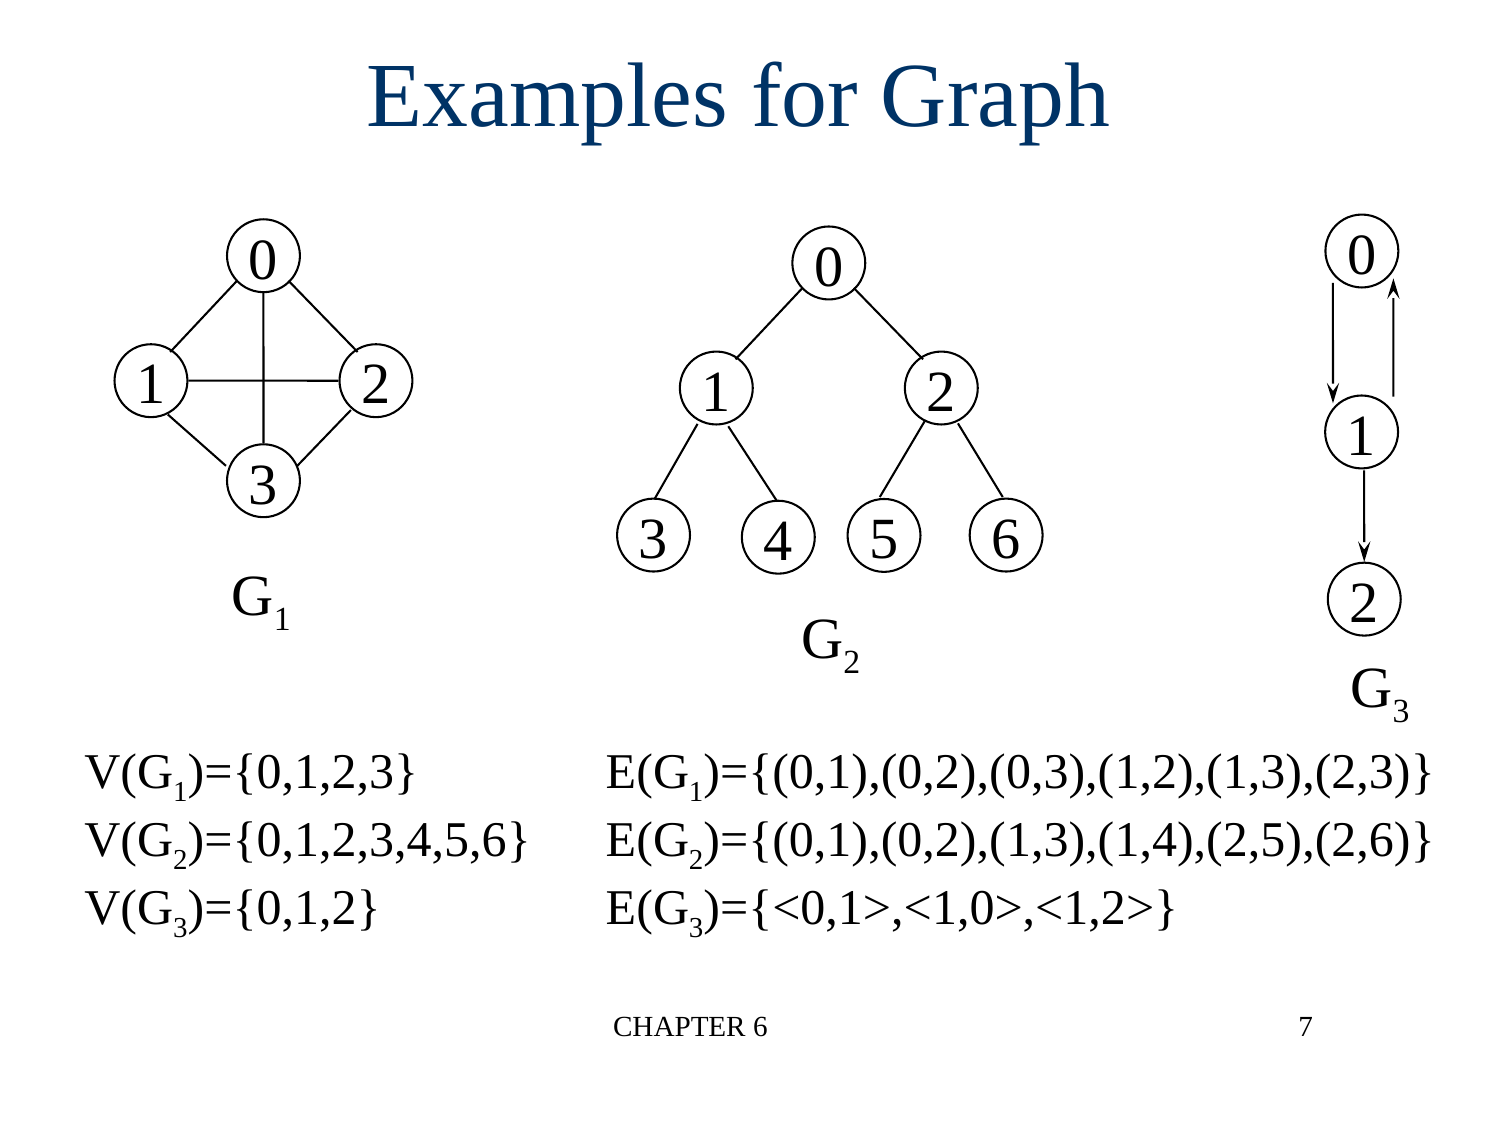

Examples for Graph
0
0
0

1
2
1
2

1

3

3
6
5
4
G1
2
G2
G3
V(G1)={0,1,2,3}               E(G1)={(0,1),(0,2),(0,3),(1,2),(1,3),(2,3)}
V(G2)={0,1,2,3,4,5,6}      E(G2)={(0,1),(0,2),(1,3),(1,4),(2,5),(2,6)}
V(G3)={0,1,2}                  E(G3)={<0,1>,<1,0>,<1,2>}
CHAPTER 6
7